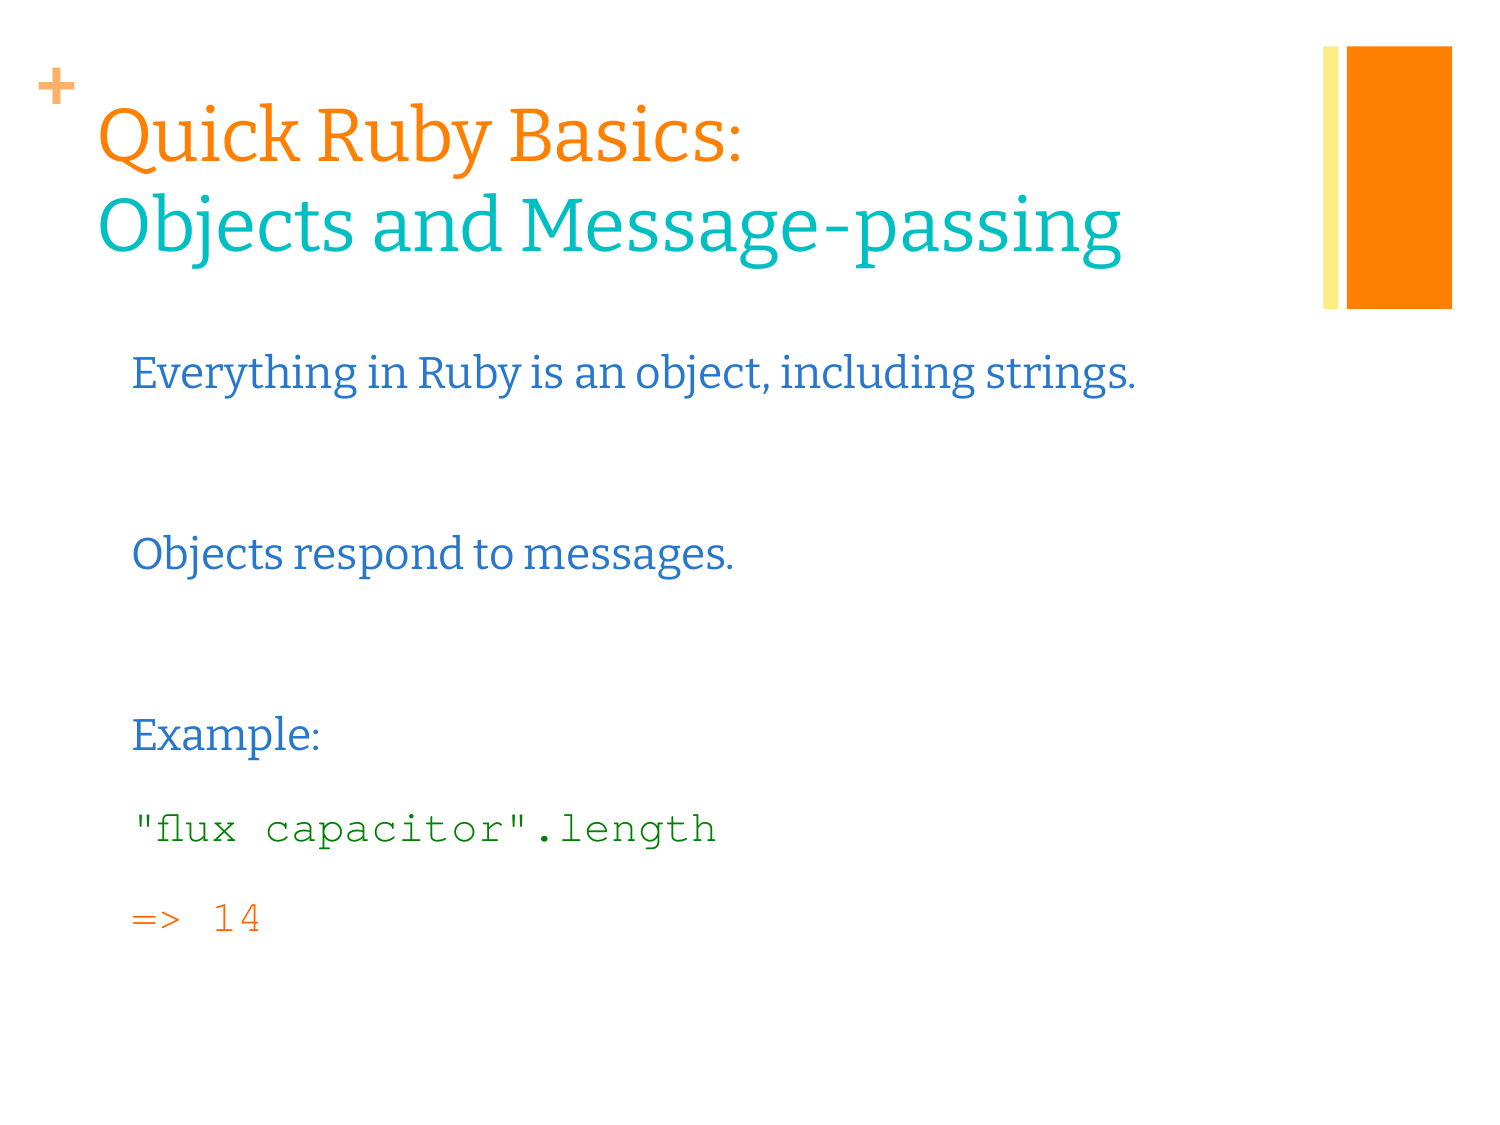

# Quick Ruby Basics: Objects and Message-passing
Everything in Ruby is an object, including strings.

Objects respond to messages.

Example:
"flux capacitor".length
=> 14